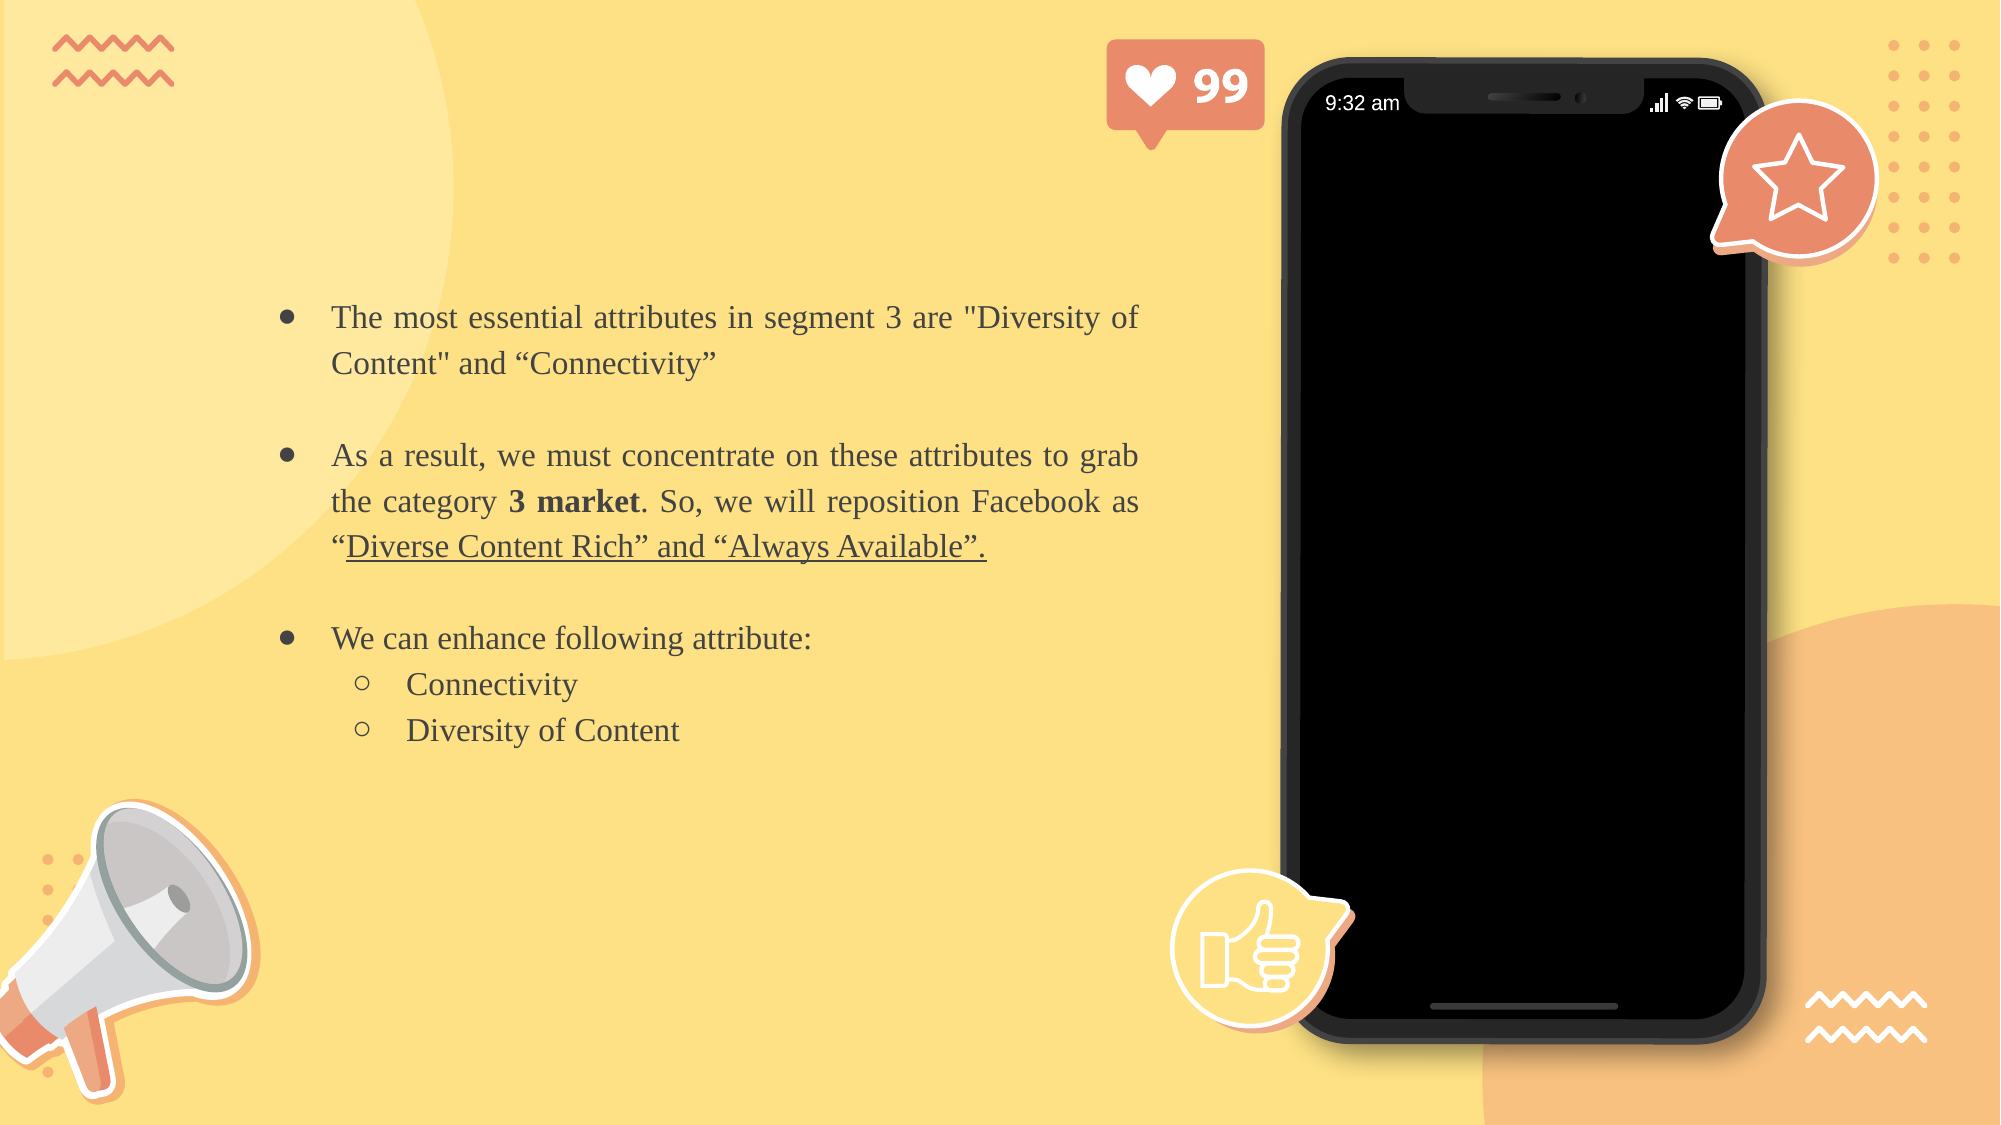

9:32 am

The most essential attributes in segment 3 are "Diversity of Content" and “Connectivity”

As a result, we must concentrate on these attributes to grab the category 3 market. So, we will reposition Facebook as “Diverse Content Rich” and “Always Available”.

We can enhance following attribute:
Connectivity
Diversity of Content